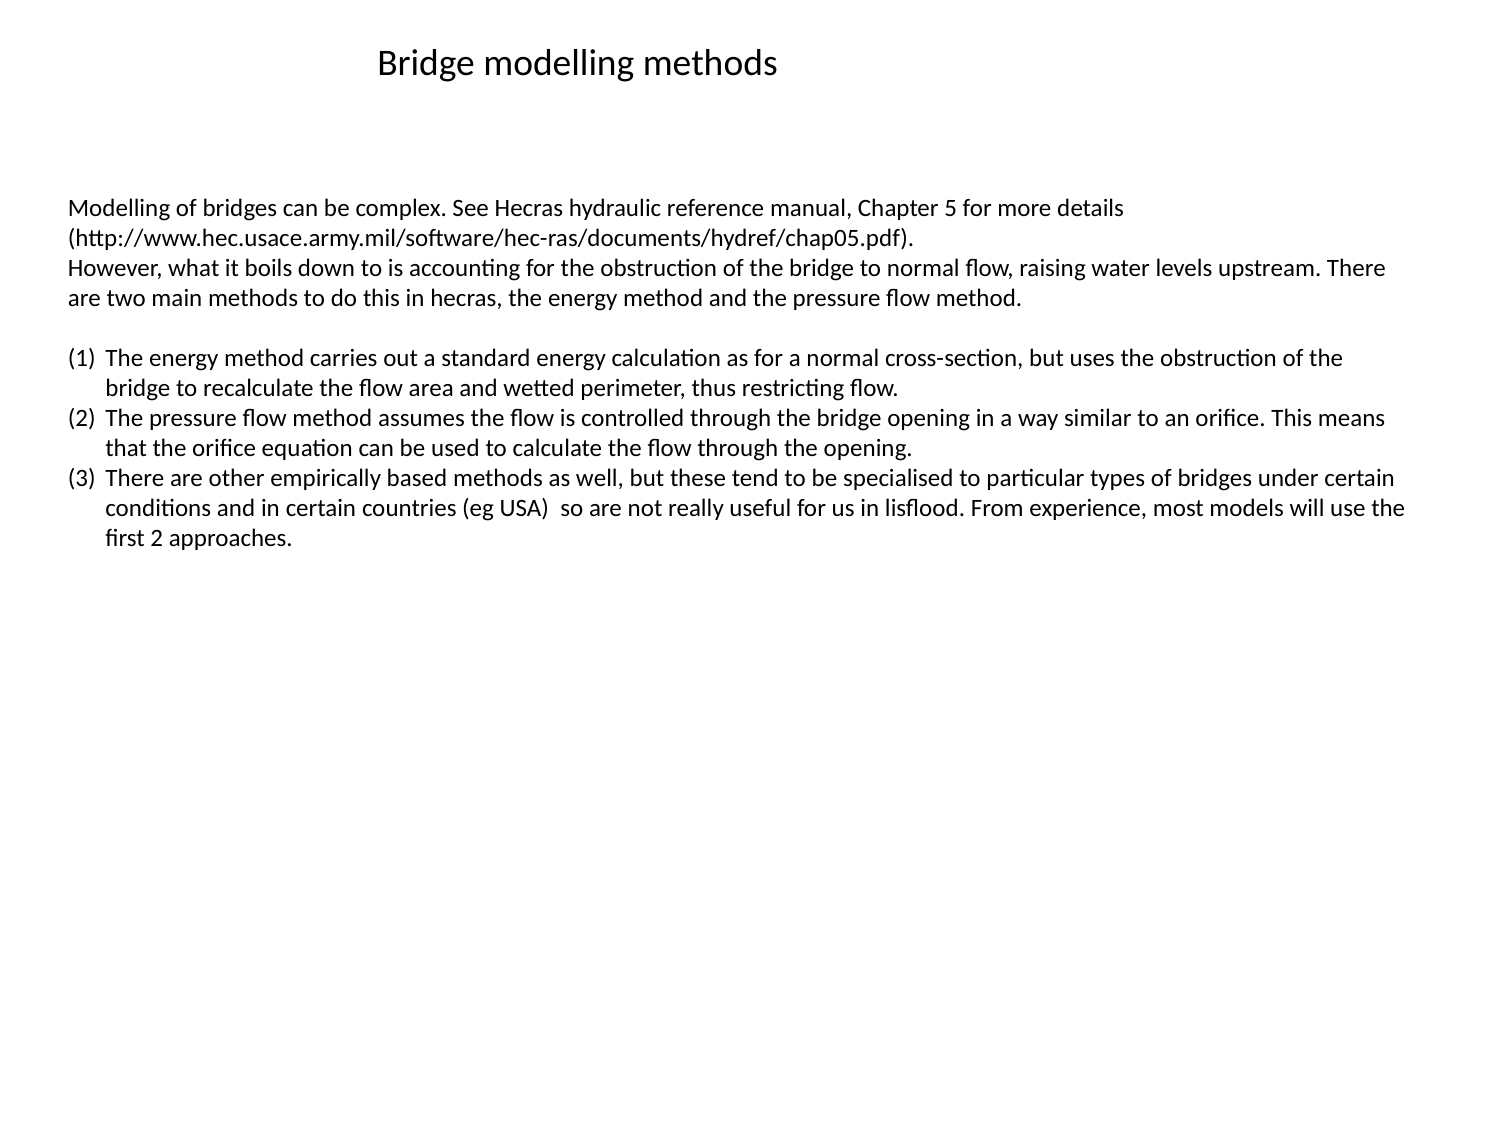

Bridge modelling methods
Modelling of bridges can be complex. See Hecras hydraulic reference manual, Chapter 5 for more details (http://www.hec.usace.army.mil/software/hec-ras/documents/hydref/chap05.pdf).
However, what it boils down to is accounting for the obstruction of the bridge to normal flow, raising water levels upstream. There are two main methods to do this in hecras, the energy method and the pressure flow method.

The energy method carries out a standard energy calculation as for a normal cross-section, but uses the obstruction of the bridge to recalculate the flow area and wetted perimeter, thus restricting flow.
The pressure flow method assumes the flow is controlled through the bridge opening in a way similar to an orifice. This means that the orifice equation can be used to calculate the flow through the opening.
There are other empirically based methods as well, but these tend to be specialised to particular types of bridges under certain conditions and in certain countries (eg USA)  so are not really useful for us in lisflood. From experience, most models will use the first 2 approaches.